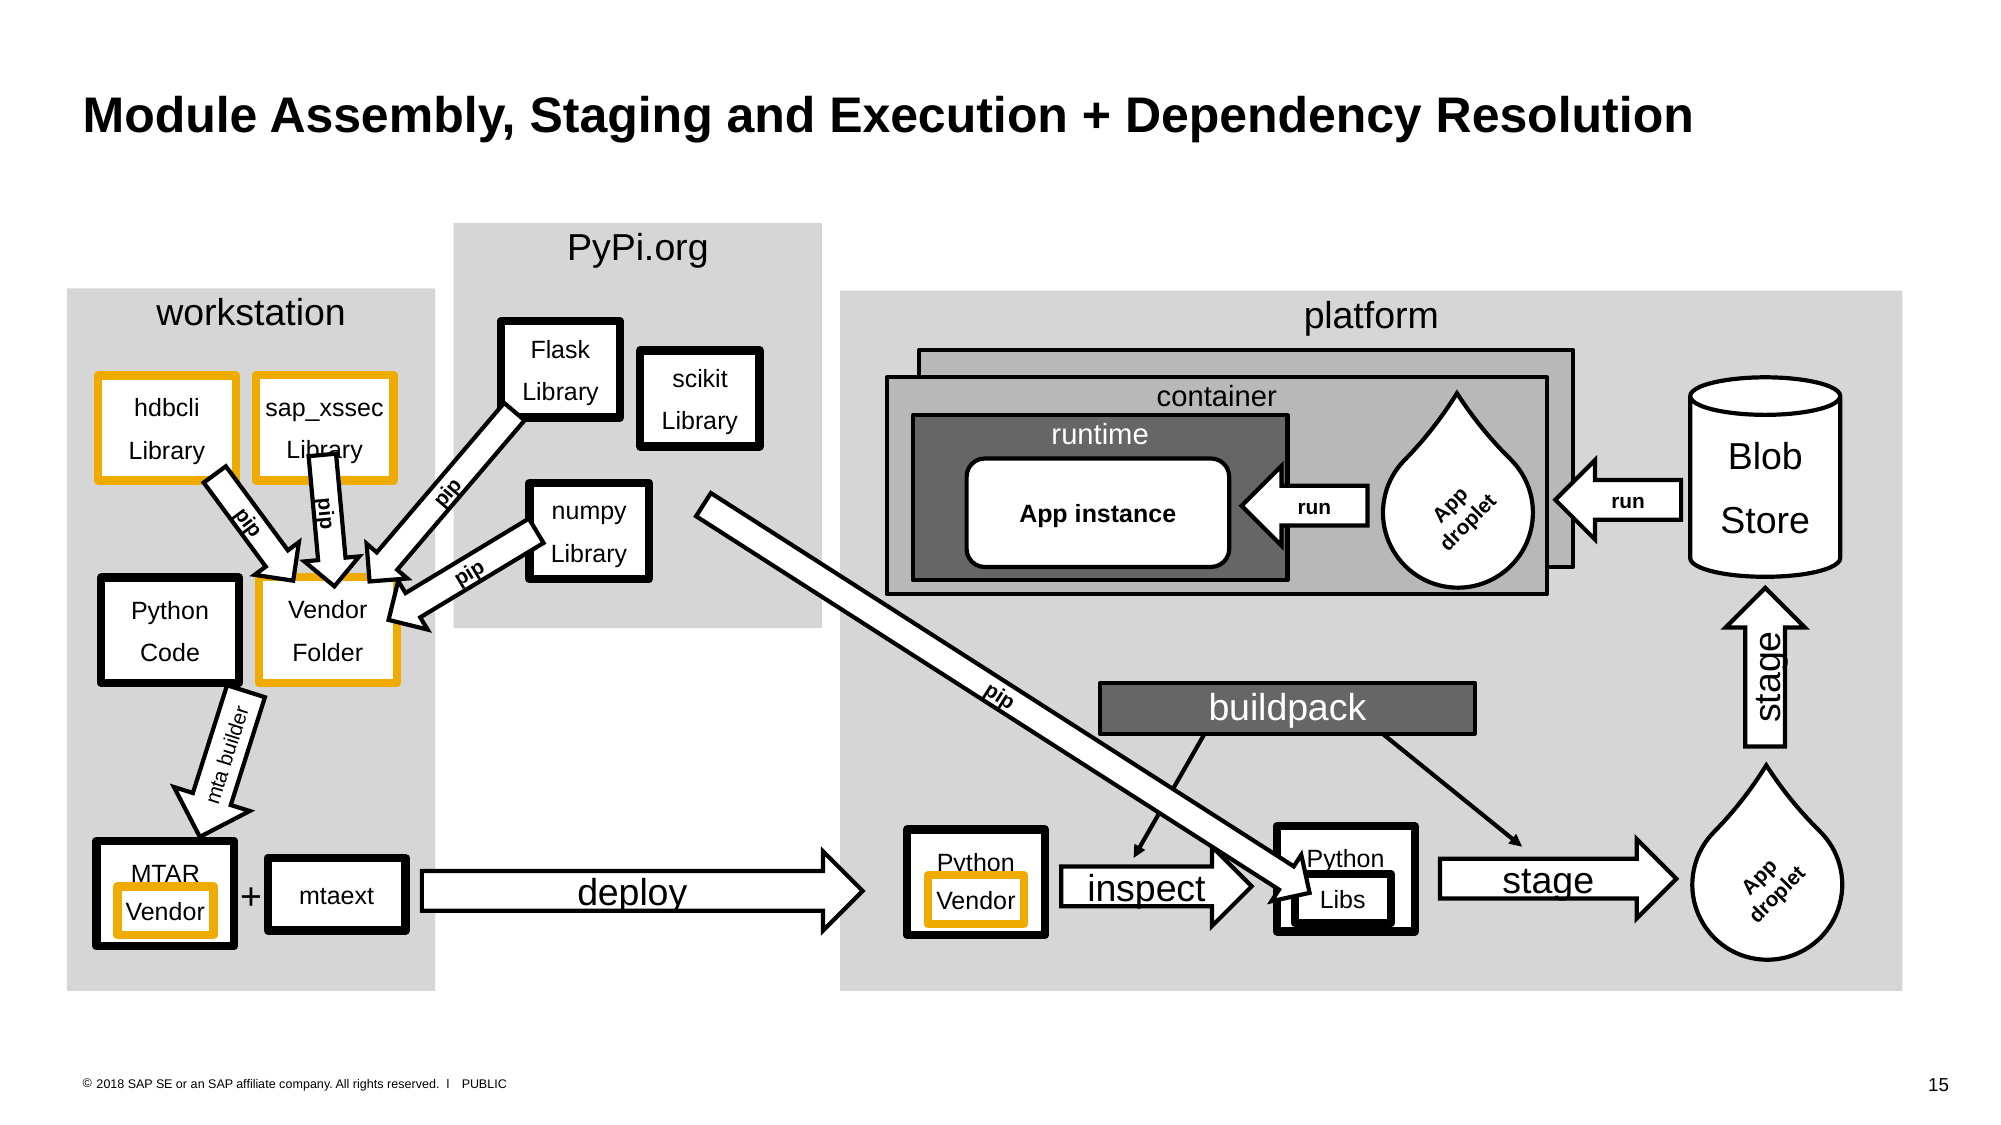

# Module Assembly, Staging and Execution + Dependency Resolution

PyPi.org
Flask
Library
scikit
Library
numpy
Library

workstation

platform

container
sap_xssec
Library
hdbcli
Library
Blob
Store
runtime
App droplet
App instance
run
run
pip
pip
pip
pip
Vendor
Folder
Python
Code
stage
pip
buildpack
mta builder
App droplet
Python

Python

stage
MTAR
File
inspect
deploy
mtaext
+
Libs
Vendor
Vendor